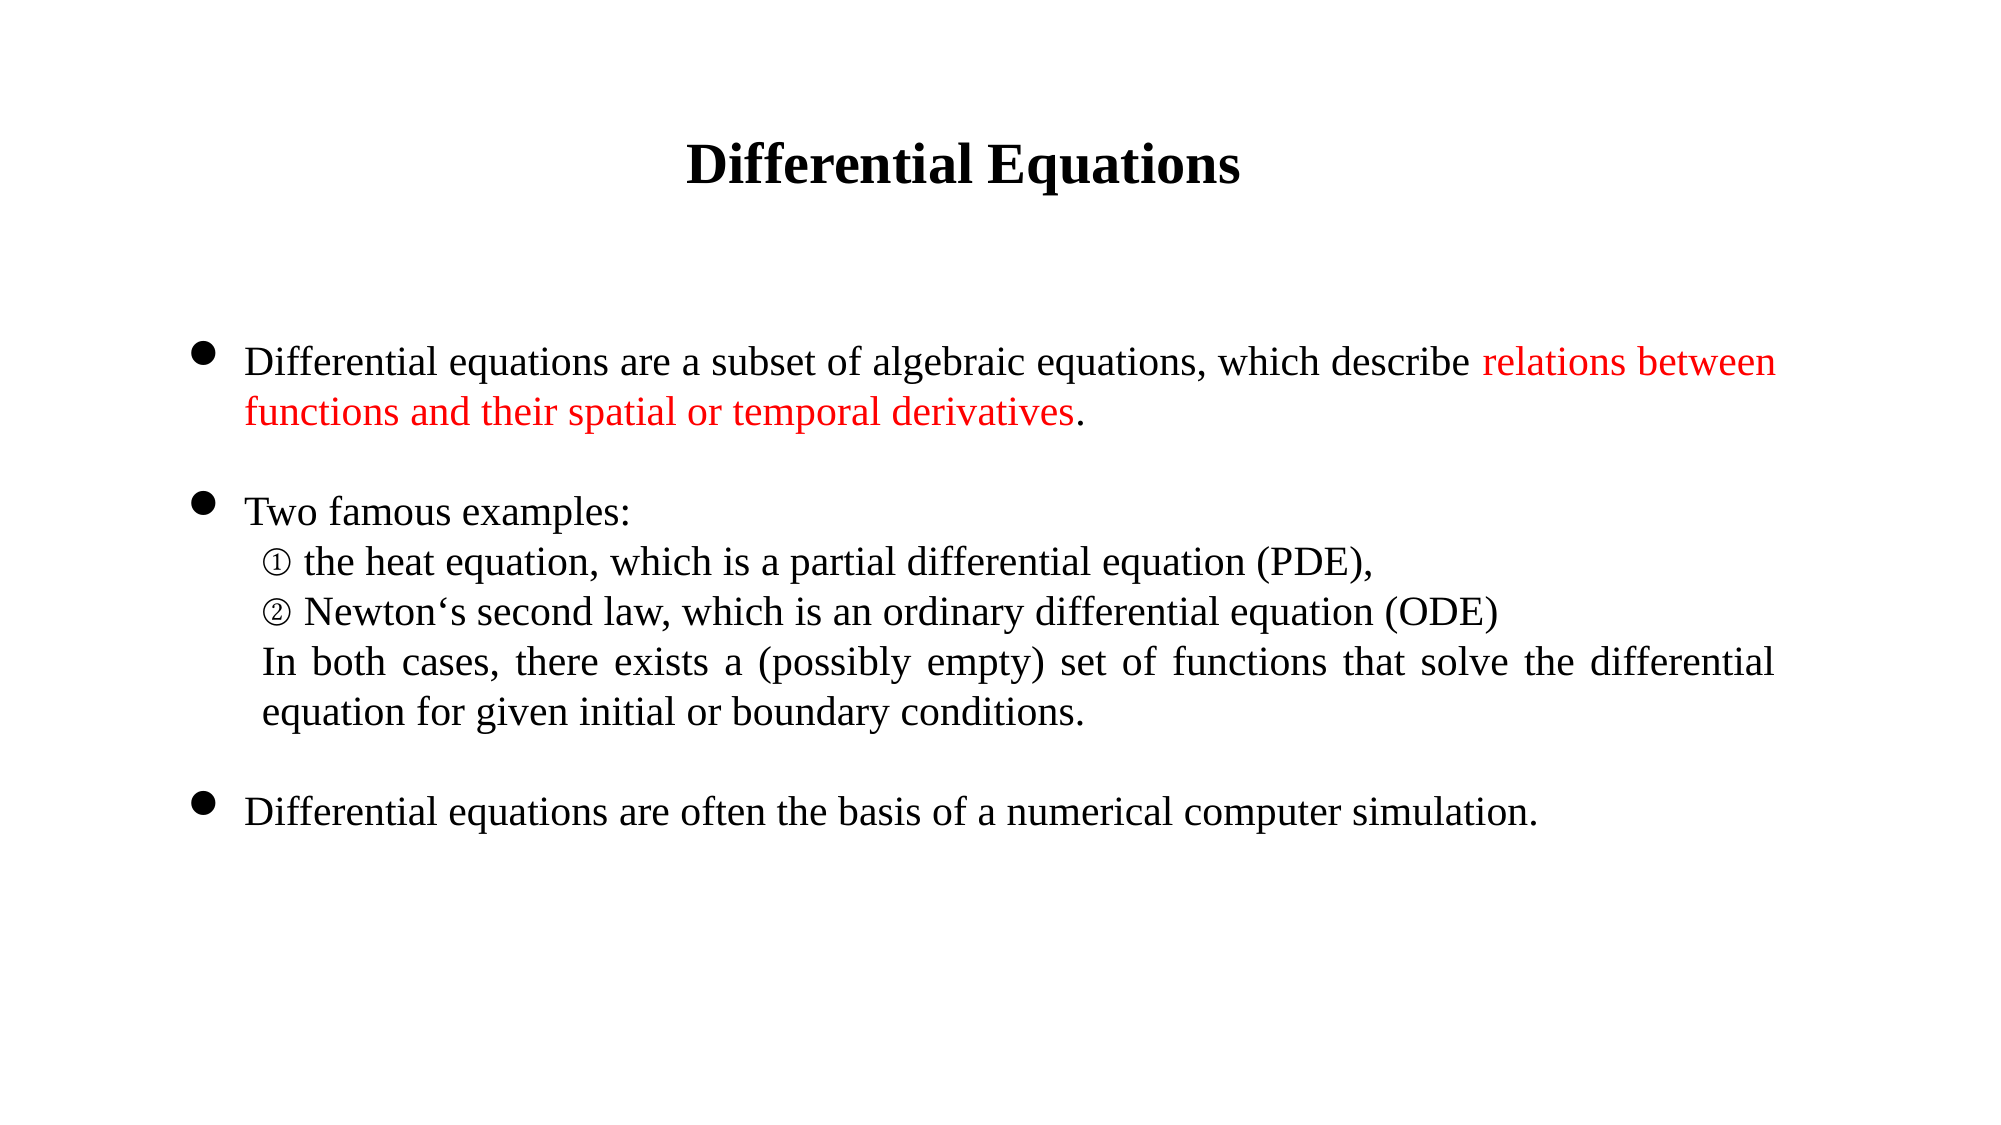

Differential Equations
Differential equations are a subset of algebraic equations, which describe relations between functions and their spatial or temporal derivatives.

Two famous examples:
 the heat equation, which is a partial differential equation (PDE),
 Newton‘s second law, which is an ordinary differential equation (ODE)
In both cases, there exists a (possibly empty) set of functions that solve the differential equation for given initial or boundary conditions.

Differential equations are often the basis of a numerical computer simulation.